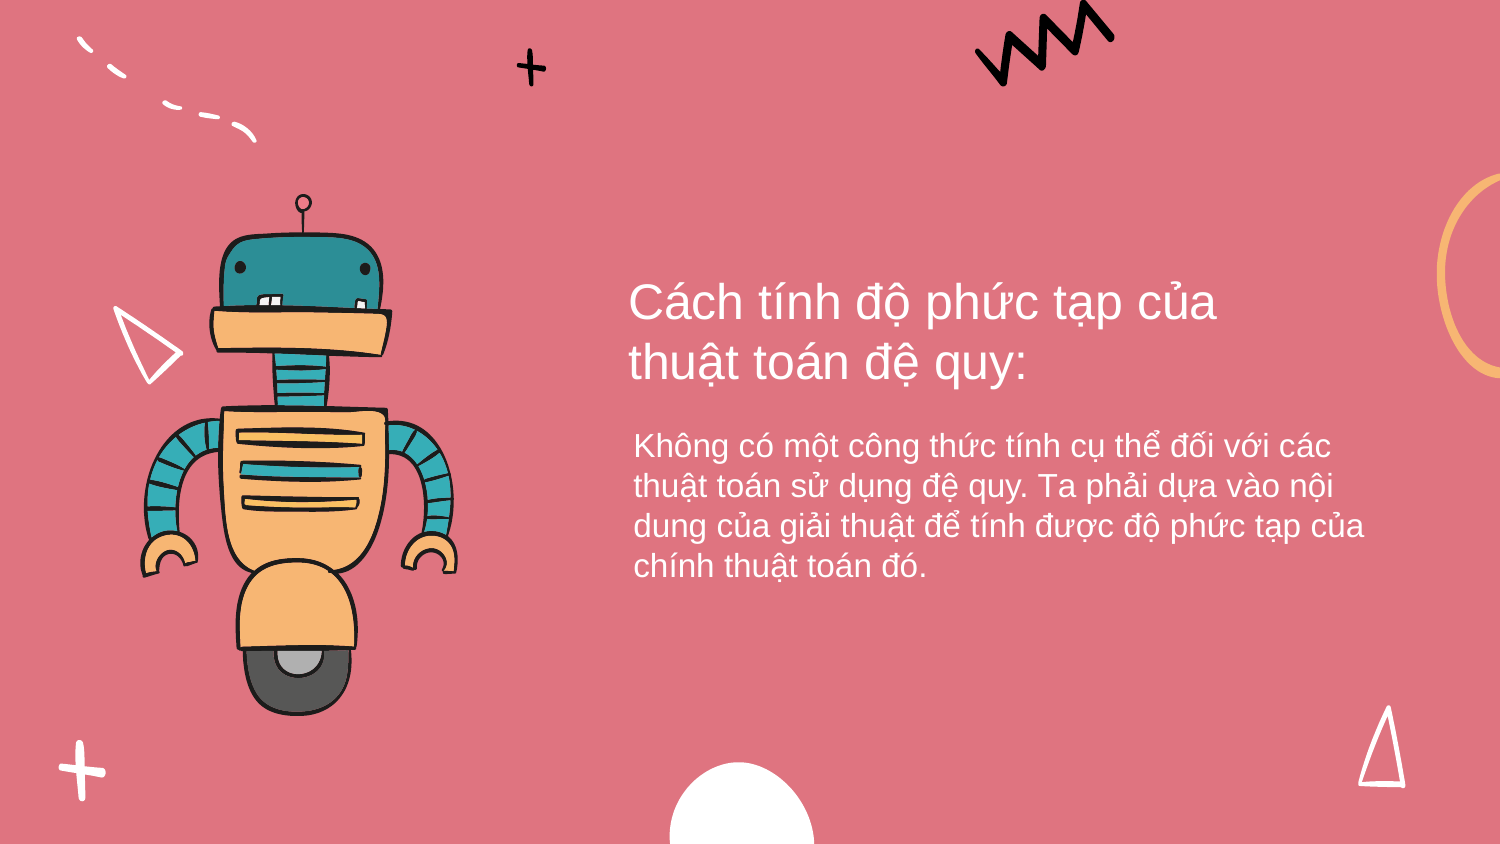

# Cách tính độ phức tạp của thuật toán đệ quy:
Không có một công thức tính cụ thể đối với các thuật toán sử dụng đệ quy. Ta phải dựa vào nội dung của giải thuật để tính được độ phức tạp của chính thuật toán đó.